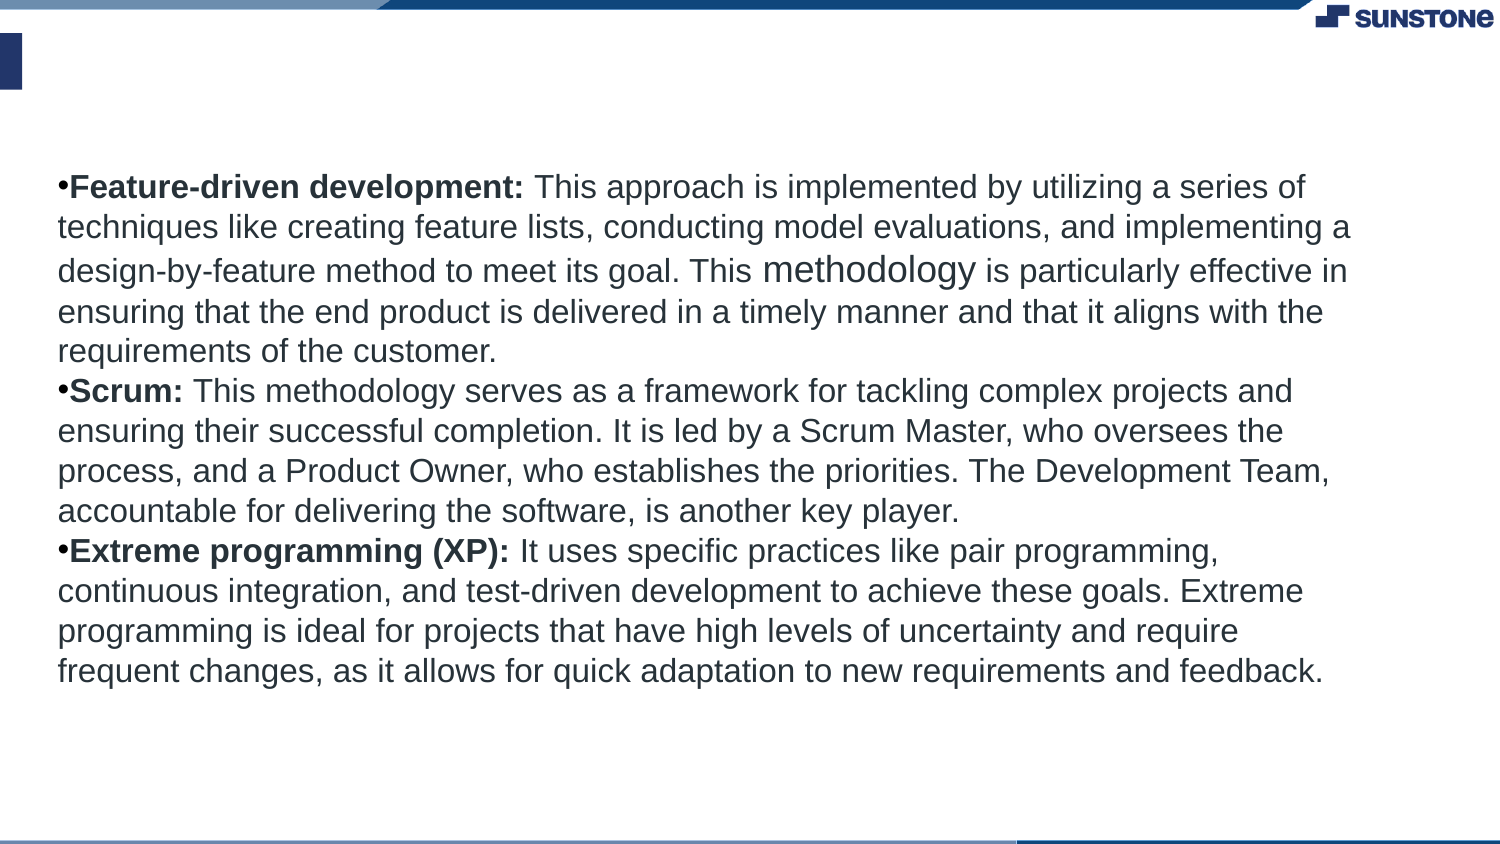

Feature-driven development: This approach is implemented by utilizing a series of techniques like creating feature lists, conducting model evaluations, and implementing a design-by-feature method to meet its goal. This methodology is particularly effective in ensuring that the end product is delivered in a timely manner and that it aligns with the requirements of the customer.
Scrum: This methodology serves as a framework for tackling complex projects and ensuring their successful completion. It is led by a Scrum Master, who oversees the process, and a Product Owner, who establishes the priorities. The Development Team, accountable for delivering the software, is another key player.
Extreme programming (XP): It uses specific practices like pair programming, continuous integration, and test-driven development to achieve these goals. Extreme programming is ideal for projects that have high levels of uncertainty and require frequent changes, as it allows for quick adaptation to new requirements and feedback.